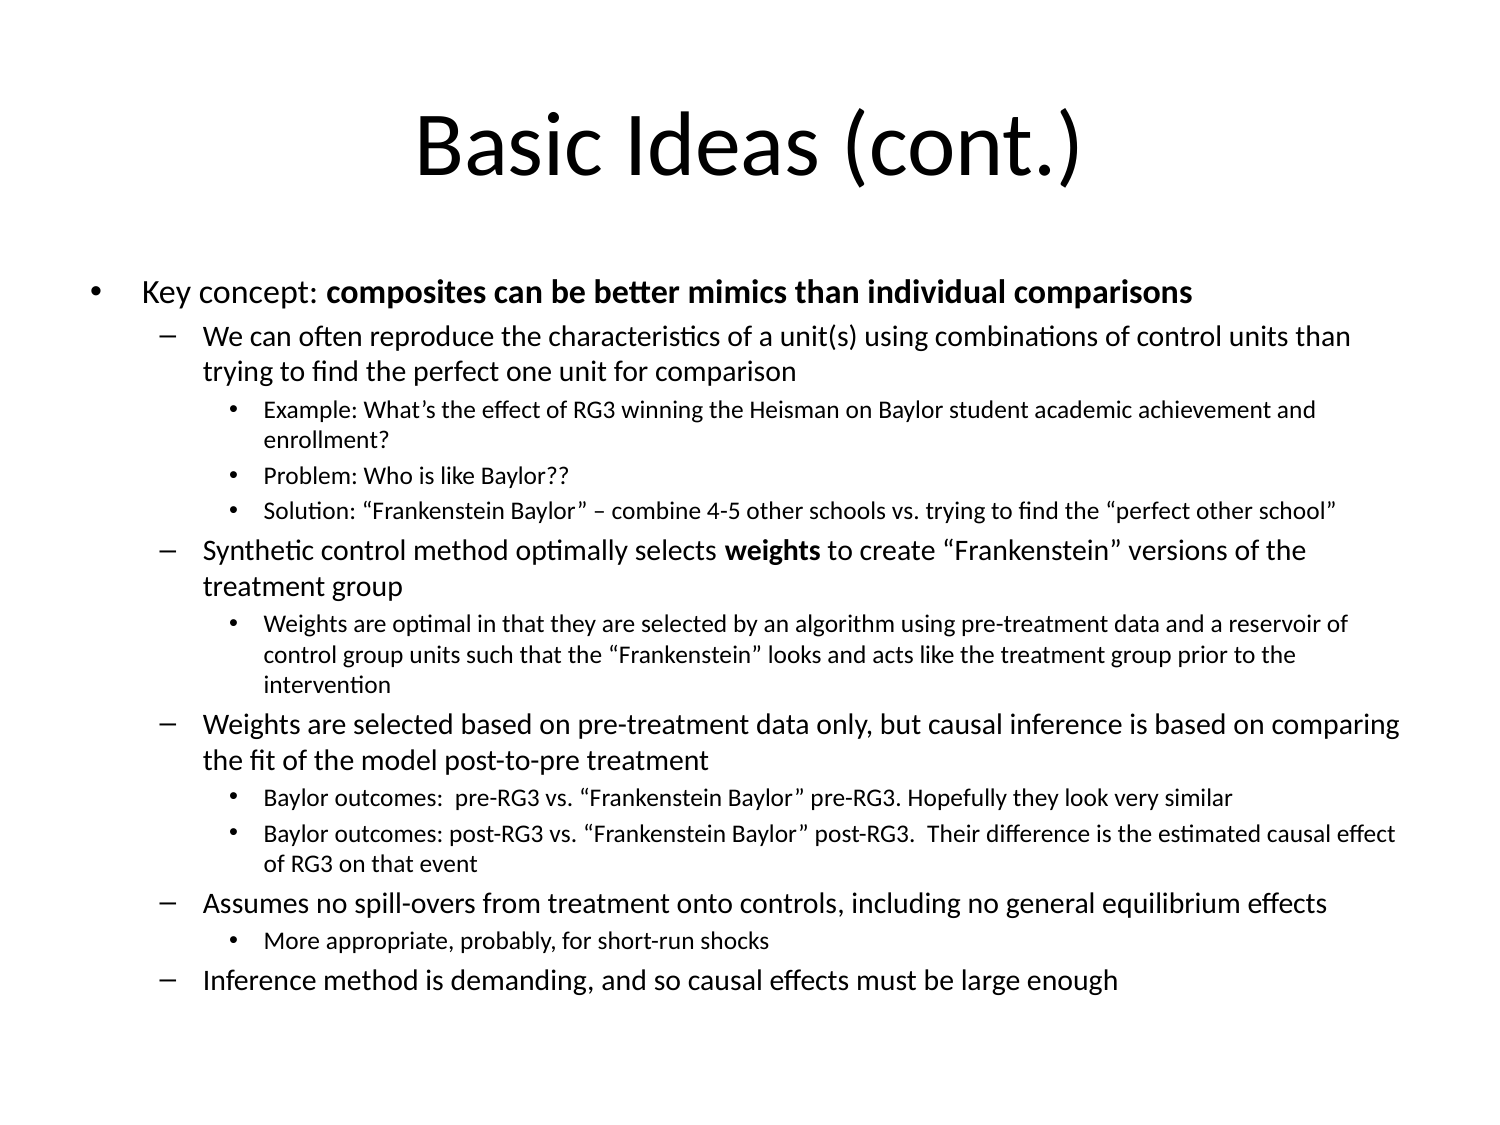

# Basic Ideas (cont.)
Key concept: composites can be better mimics than individual comparisons
We can often reproduce the characteristics of a unit(s) using combinations of control units than trying to find the perfect one unit for comparison
Example: What’s the effect of RG3 winning the Heisman on Baylor student academic achievement and enrollment?
Problem: Who is like Baylor??
Solution: “Frankenstein Baylor” – combine 4-5 other schools vs. trying to find the “perfect other school”
Synthetic control method optimally selects weights to create “Frankenstein” versions of the treatment group
Weights are optimal in that they are selected by an algorithm using pre-treatment data and a reservoir of control group units such that the “Frankenstein” looks and acts like the treatment group prior to the intervention
Weights are selected based on pre-treatment data only, but causal inference is based on comparing the fit of the model post-to-pre treatment
Baylor outcomes:  pre-RG3 vs. “Frankenstein Baylor” pre-RG3. Hopefully they look very similar
Baylor outcomes: post-RG3 vs. “Frankenstein Baylor” post-RG3.  Their difference is the estimated causal effect of RG3 on that event
Assumes no spill-overs from treatment onto controls, including no general equilibrium effects
More appropriate, probably, for short-run shocks
Inference method is demanding, and so causal effects must be large enough